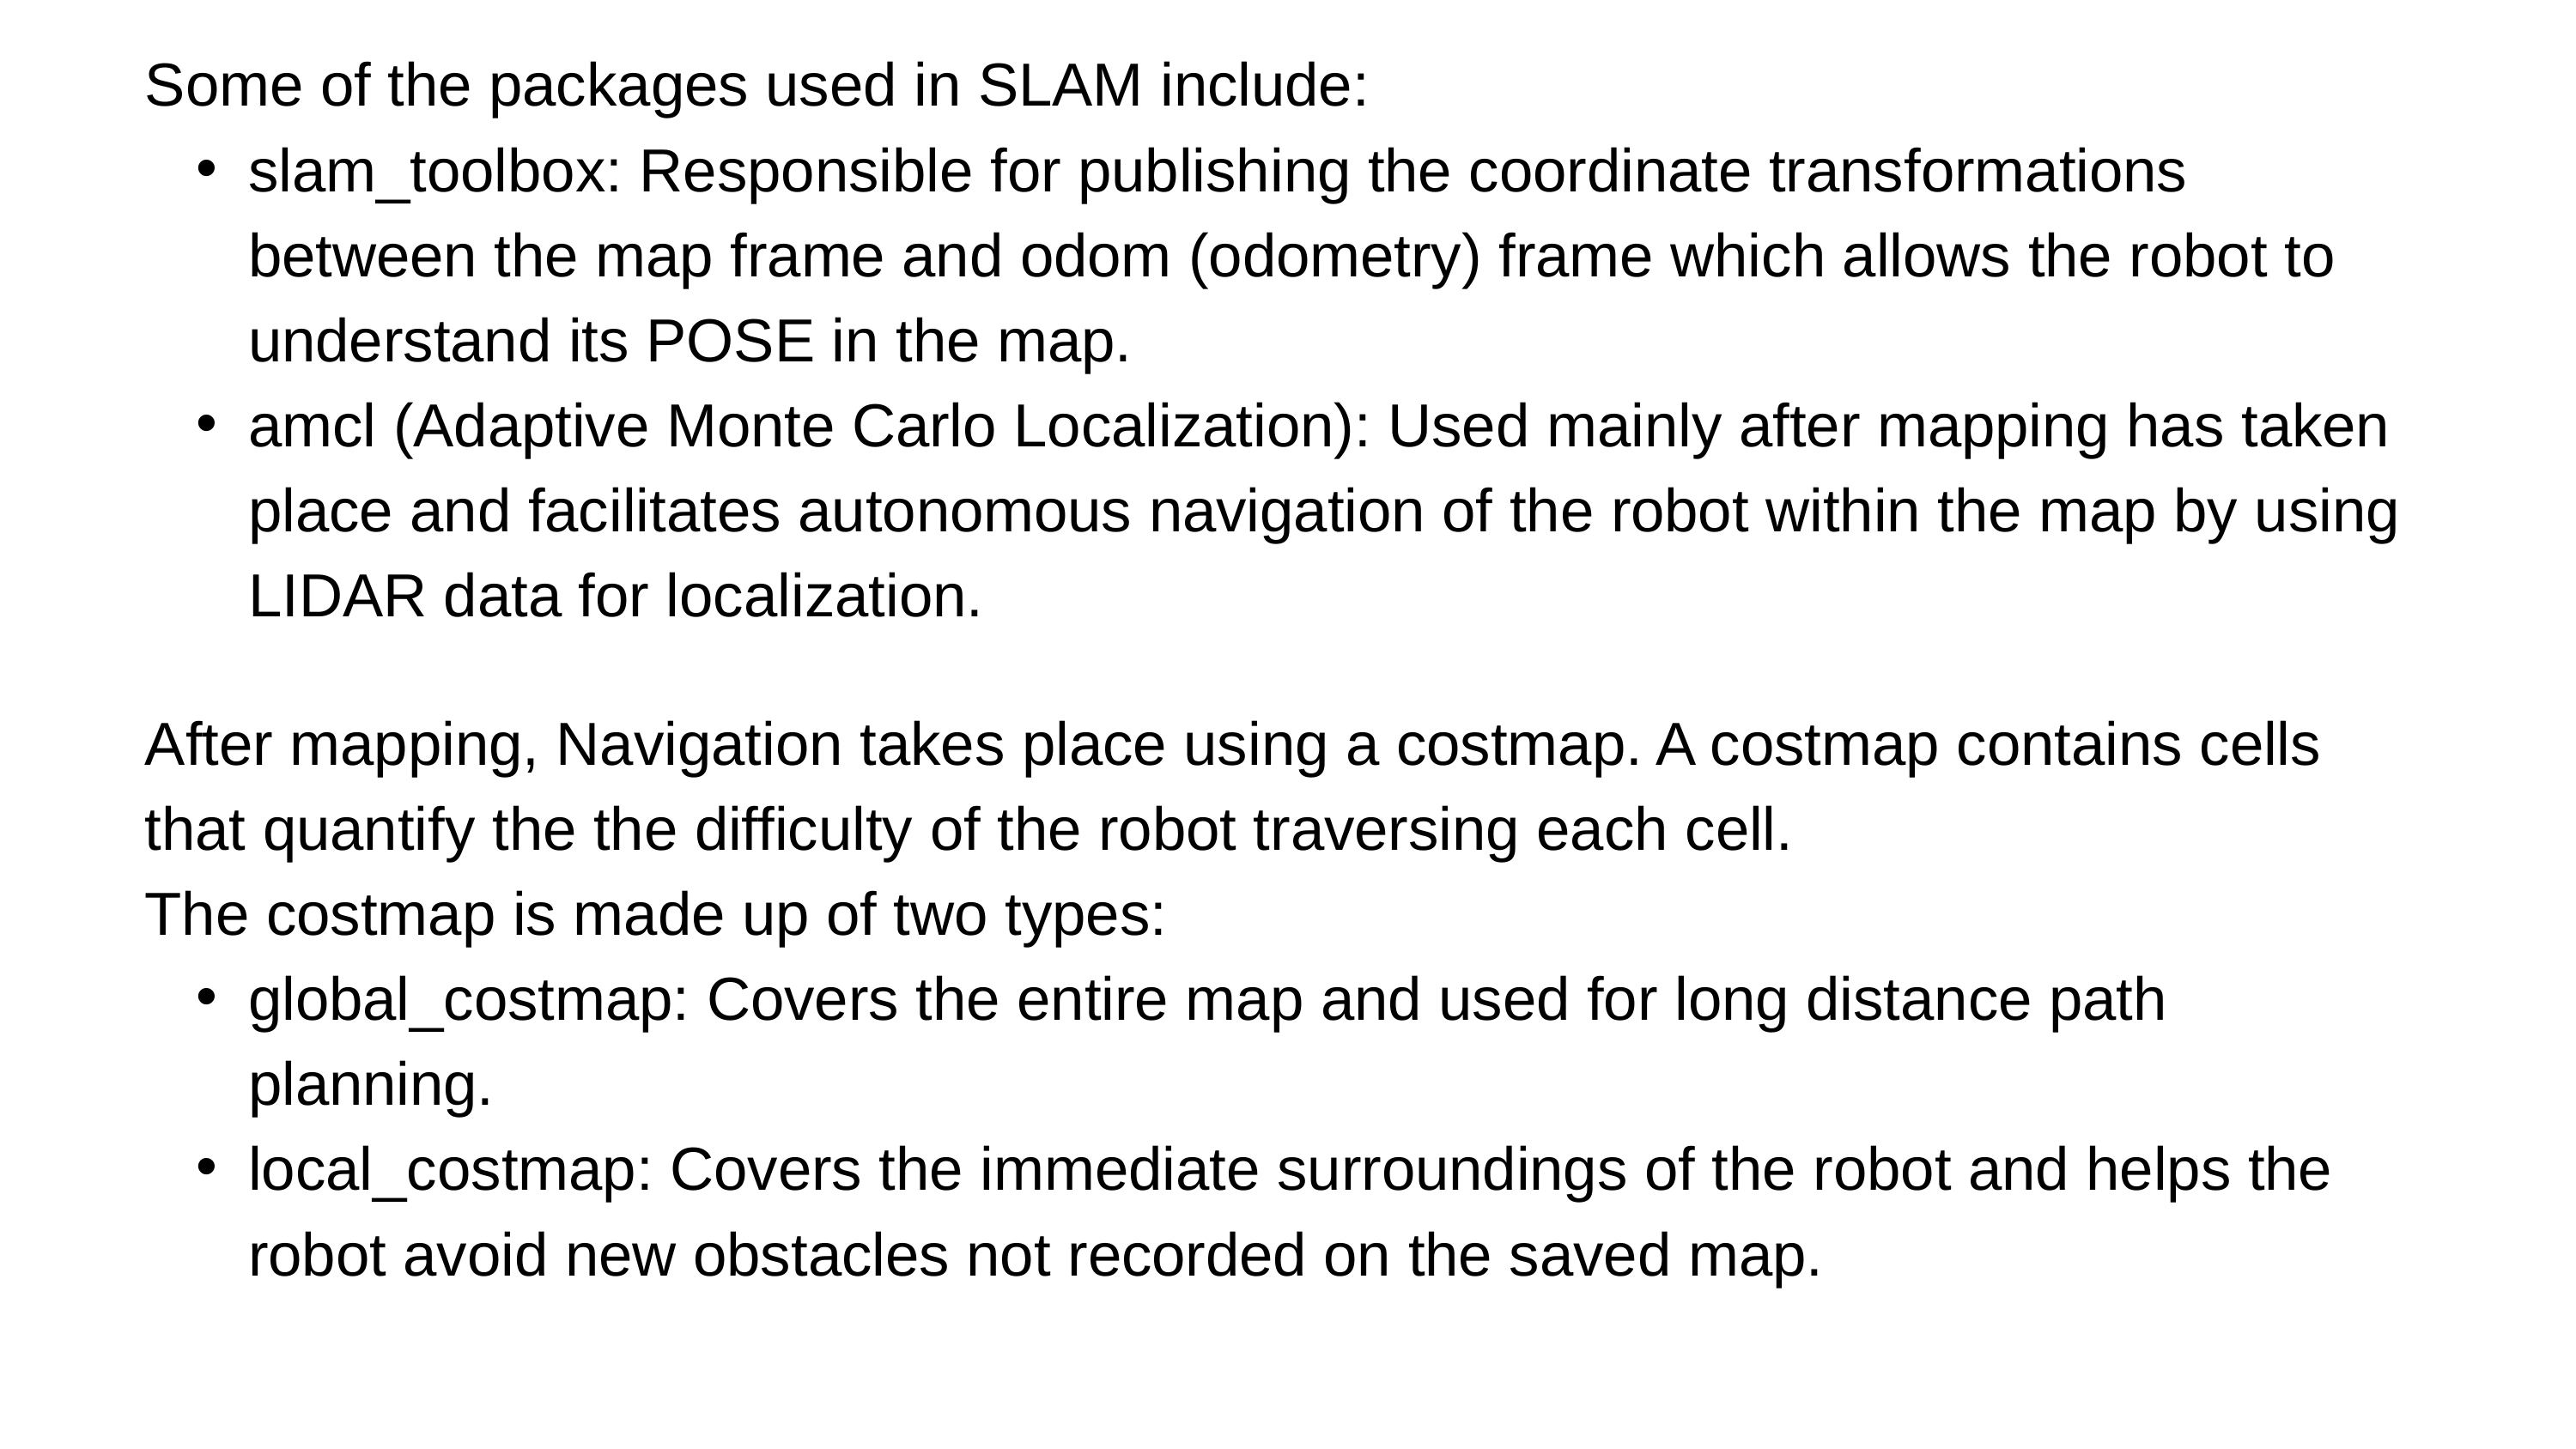

Some of the packages used in SLAM include:
slam_toolbox: Responsible for publishing the coordinate transformations between the map frame and odom (odometry) frame which allows the robot to understand its POSE in the map.
amcl (Adaptive Monte Carlo Localization): Used mainly after mapping has taken place and facilitates autonomous navigation of the robot within the map by using LIDAR data for localization.
After mapping, Navigation takes place using a costmap. A costmap contains cells that quantify the the difficulty of the robot traversing each cell.
The costmap is made up of two types:
global_costmap: Covers the entire map and used for long distance path planning.
local_costmap: Covers the immediate surroundings of the robot and helps the robot avoid new obstacles not recorded on the saved map.